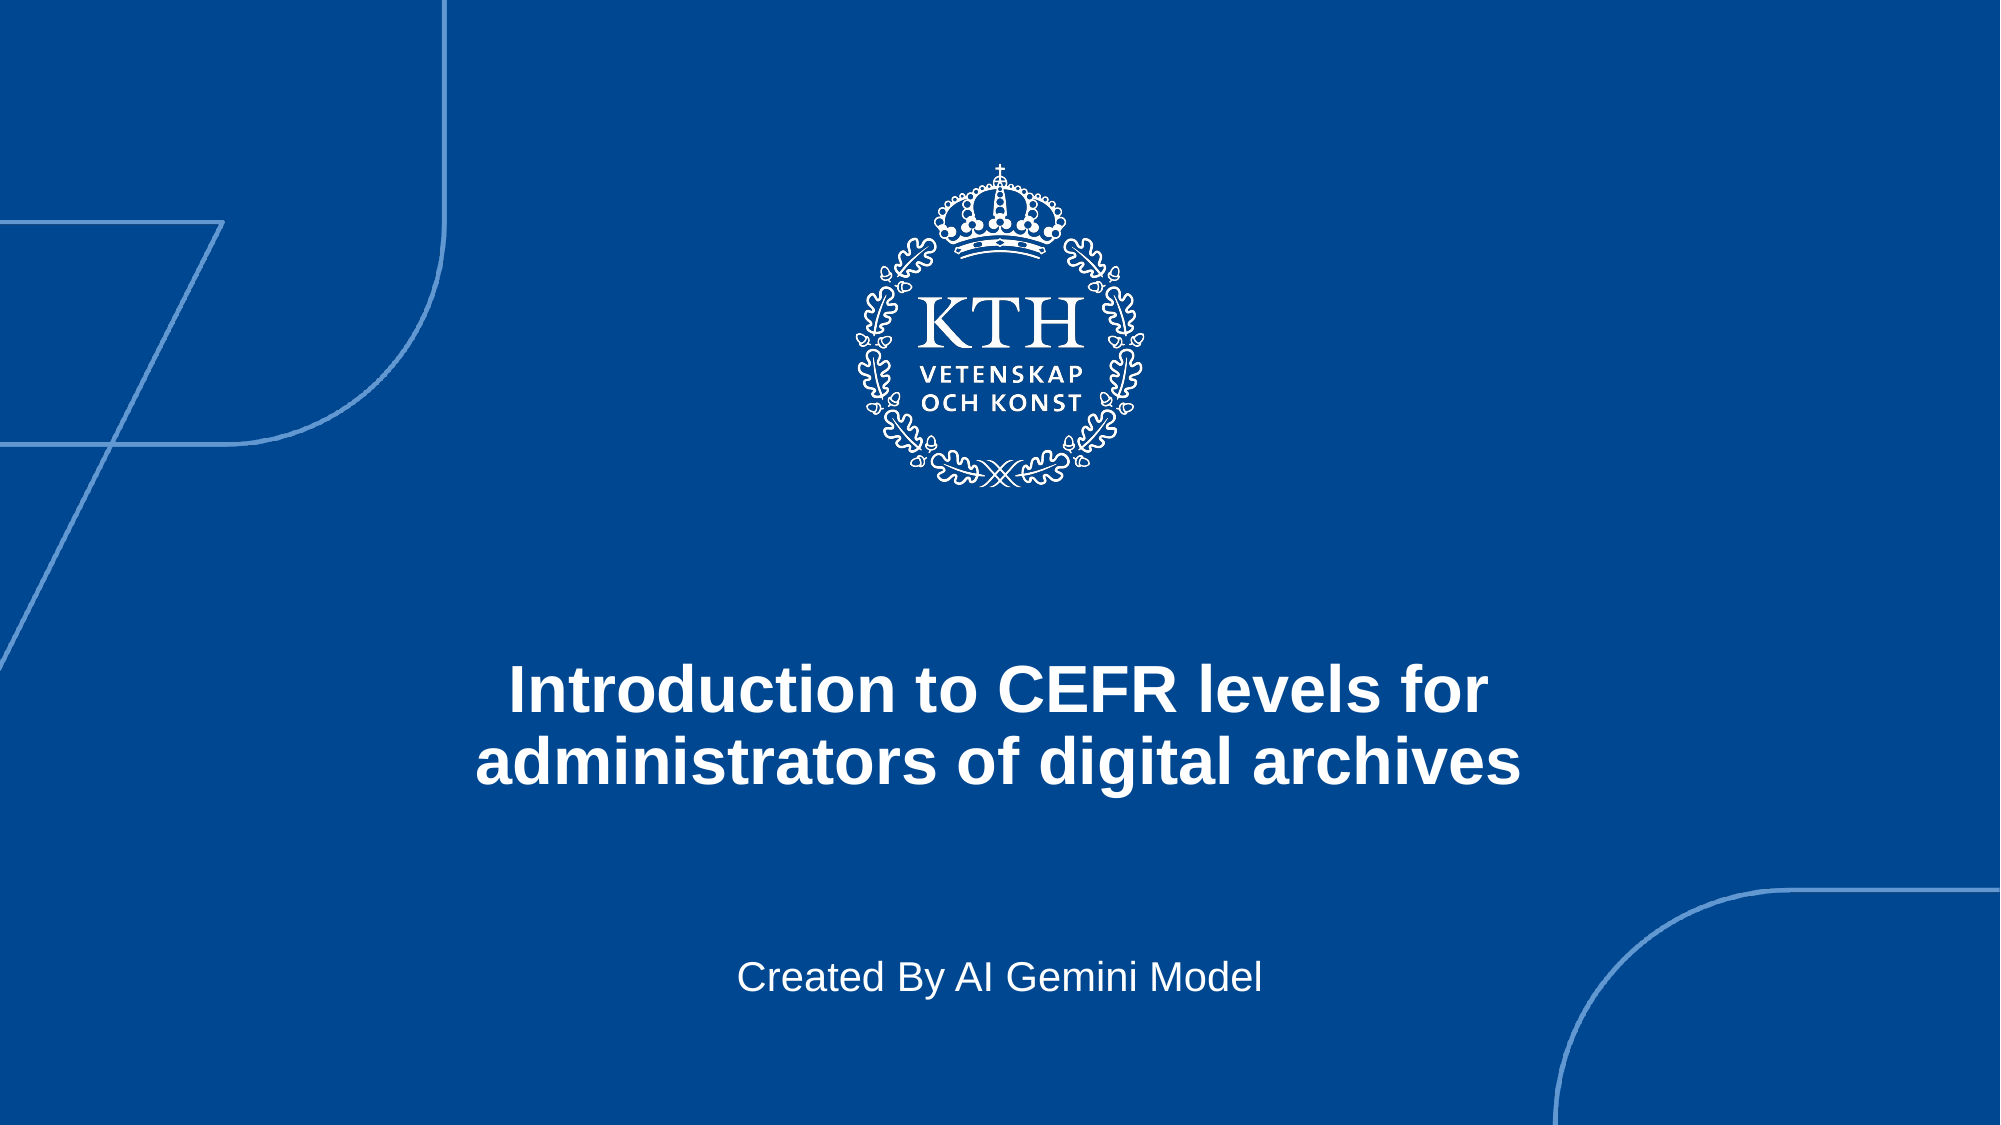

# Introduction to CEFR levels for administrators of digital archives
Created By AI Gemini Model